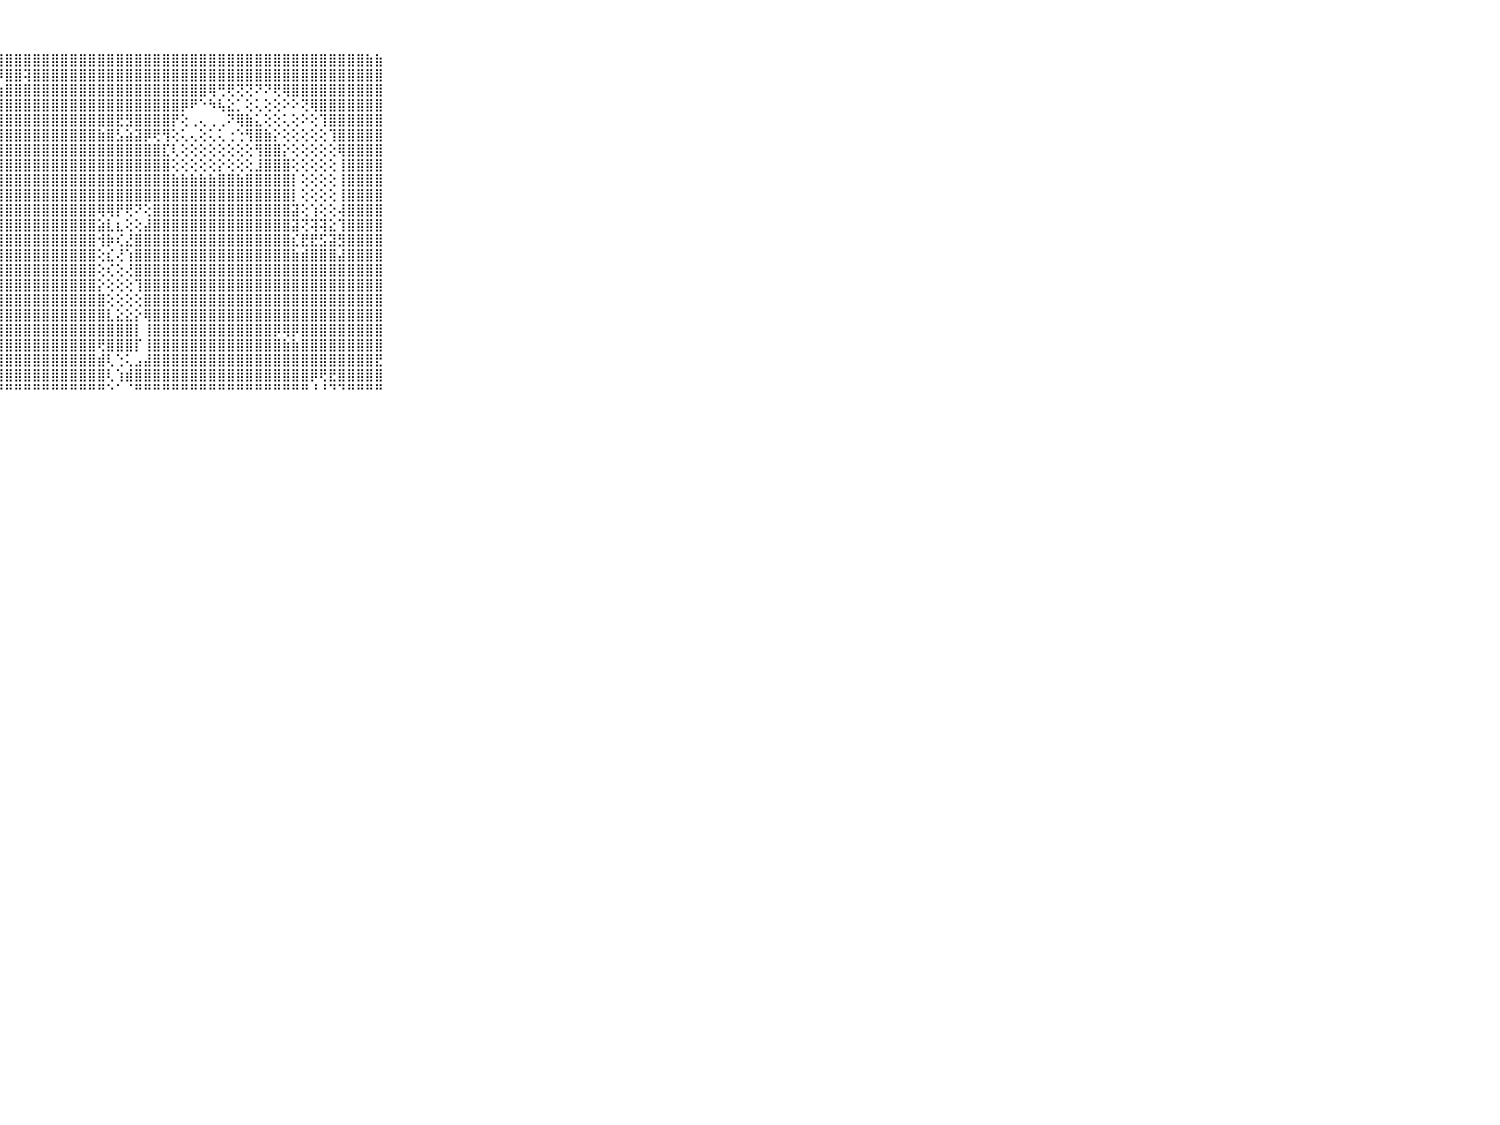

⠀⠀⠀⠀⠀⠀⠀⠀⠀⠀⠀⢜⢝⢻⣿⣿⣿⣿⣿⣿⣿⣿⣿⣿⣿⣿⣿⣿⣿⣿⣿⣿⣿⣿⣿⣿⣿⣿⣿⣿⣿⣿⣿⣿⣿⣿⣿⣿⣿⣿⣿⣿⣿⣿⣿⣿⣿⣿⣿⣿⣿⣿⣿⣿⣿⣿⣿⣷⣷⠀⠀⠀⠀⠀⠀⠀⠀⠀⠀⠀⠀
⠀⠀⠀⠀⠀⠀⠀⠀⠀⠀⠀⢑⢕⢕⢜⢝⢽⣿⣿⣿⣿⣿⣿⣿⣿⣿⣿⡿⣿⣿⢽⣿⣿⣿⣿⣿⣿⣿⣿⣿⣿⣿⣿⣿⣿⣿⣿⣿⣿⣿⣿⣿⣿⣿⣿⣿⣿⣿⣿⣿⣿⣿⣿⣿⣿⣿⣿⣿⣿⠀⠀⠀⠀⠀⠀⠀⠀⠀⠀⠀⠀
⠀⠀⠀⠀⠀⠀⠀⠀⠀⠀⠀⣿⣷⣕⢕⡕⢕⢝⣿⣿⣿⣿⣿⣿⣿⣿⣿⣷⣿⣿⣿⣿⣿⣿⣿⣿⣿⣿⣿⣿⣿⣿⣿⣿⣿⣿⣿⣿⣿⣿⢿⢛⢟⢝⢝⠝⠝⢟⢿⣿⣿⣿⣿⣿⣿⣿⣿⣿⣿⠀⠀⠀⠀⠀⠀⠀⠀⠀⠀⠀⠀
⠀⠀⠀⠀⠀⠀⠀⠀⠀⠀⠀⢕⢹⣿⣿⣵⡜⢕⢜⢻⣿⣿⣿⣿⣿⣿⣿⣿⣿⣿⣿⣿⣿⣿⣿⣿⣿⣿⣿⣿⣿⣿⣿⣿⣿⣿⣿⡿⠟⠑⠳⢧⣕⡁⢕⢅⢕⢕⠕⠕⢝⢿⣿⣿⣿⣿⣿⣿⣿⠀⠀⠀⠀⠀⠀⠀⠀⠀⠀⠀⠀
⠀⠀⠀⠀⠀⠀⠀⠀⠀⠀⠀⢕⢕⢜⢻⣿⣷⡕⢕⢕⢹⣿⣿⣿⣿⣿⣿⣿⣿⣿⣿⣿⣿⣿⣿⣿⣿⣿⣿⣿⣟⣻⣿⣿⣿⣿⡟⢕⢀⢄⢀⢀⠝⢿⣷⣅⢕⢕⢅⢕⠕⢕⢹⣿⣿⣿⣿⣿⣿⠀⠀⠀⠀⠀⠀⠀⠀⠀⠀⠀⠀
⠀⠀⠀⠀⠀⠀⠀⠀⠀⠀⠀⢕⢕⢕⢕⢻⣿⣿⣇⡕⢕⢻⣿⣿⣿⣿⣿⣿⣿⣿⣿⣿⣿⣿⣿⣿⣿⣿⣷⣿⣣⣵⣽⡿⢟⢻⢕⢅⢄⢕⢅⢅⢐⢑⢻⣿⣷⡕⢕⢕⢕⢕⢕⢹⣿⣿⣿⣿⣿⠀⠀⠀⠀⠀⠀⠀⠀⠀⠀⠀⠀
⠀⠀⠀⠀⠀⠀⠀⠀⠀⠀⠀⣕⣕⡕⢕⢜⣿⣿⣿⡗⢕⢸⣿⣿⣿⣿⣿⣿⣿⣿⣿⣿⣿⣿⣿⣿⣿⣿⣿⣿⣿⣿⣿⣿⣿⣏⢇⢕⢕⢕⢕⢕⢕⢕⢕⢻⣿⣿⡕⢕⢕⢕⢕⢕⢿⣿⣿⣿⣿⠀⠀⠀⠀⠀⠀⠀⠀⠀⠀⠀⠀
⠀⠀⠀⠀⠀⠀⠀⠀⠀⠀⠀⣿⣿⣿⣿⣾⣿⣿⣿⣇⢕⢕⢿⣿⣿⣿⣿⣿⣿⣿⣿⣿⣿⣿⣿⣿⣿⣿⣿⣿⣿⣿⣿⣿⣿⣿⢕⢕⢕⢕⢕⡕⢕⢕⢕⣸⣿⣿⣿⢕⢕⢕⢕⢕⢸⣿⣿⣿⣿⠀⠀⠀⠀⠀⠀⠀⠀⠀⠀⠀⠀
⠀⠀⠀⠀⠀⠀⠀⠀⠀⠀⠀⣿⣿⣿⣿⣿⣿⣿⣿⡗⢇⢕⢸⣿⣿⣿⣿⣿⣿⣿⣿⣿⣿⣿⣿⣿⣿⣿⣿⣿⣿⣿⣿⣿⣿⣿⣷⣷⣷⣷⣷⣿⣿⣷⣿⣿⣿⣿⣿⡇⢕⢕⢕⢕⢸⣿⣿⣿⣿⠀⠀⠀⠀⠀⠀⠀⠀⠀⠀⠀⠀
⠀⠀⠀⠀⠀⠀⠀⠀⠀⠀⠀⣿⣿⣿⣿⣿⣿⣿⣿⡯⢕⢕⢸⣿⣿⣿⣿⣿⣿⣿⣿⣿⣿⣿⣿⣿⣿⣿⣿⣿⣿⣿⣿⣿⣿⣿⣿⣿⣿⣿⣿⣿⣿⣿⣿⣿⣿⣿⣿⡇⢕⢕⢕⢕⢸⣿⣿⣿⣿⠀⠀⠀⠀⠀⠀⠀⠀⠀⠀⠀⠀
⠀⠀⠀⠀⠀⠀⠀⠀⠀⠀⠀⣿⣿⣿⣿⣿⣿⣿⣿⣯⣕⢕⢸⣿⣿⣿⣿⣿⣿⣿⣿⣿⣿⣿⣿⣿⣿⣿⢿⢿⡟⢟⠝⢕⣿⣿⣿⣿⣿⣿⣿⣿⣿⣿⣿⣿⣿⣿⣿⣽⢕⢱⢕⢕⢼⣿⣿⣿⣿⠀⠀⠀⠀⠀⠀⠀⠀⠀⠀⠀⠀
⠀⠀⠀⠀⠀⠀⠀⠀⠀⠀⠀⣿⣿⣿⣿⣿⣿⣿⣿⣟⢗⢇⣼⣿⣿⣿⣿⣿⣿⣿⣿⣿⣿⣿⣿⣿⣿⣿⣵⣇⣆⢕⢕⣼⣿⣿⣿⣿⣿⣿⣿⣿⣿⣿⣿⣿⣿⣿⣿⣽⢝⢽⢽⣕⢹⣿⣿⣿⣿⠀⠀⠀⠀⠀⠀⠀⠀⠀⠀⠀⠀
⠀⠀⠀⠀⠀⠀⠀⠀⠀⠀⠀⣿⣿⣿⣿⣿⣿⣿⣿⣿⢕⢱⢼⣿⣿⣿⣿⣿⣿⣿⣿⣿⣿⣿⣿⣿⣿⣿⢺⡷⢎⣜⣿⣿⣿⣿⣿⣿⣿⣿⣿⣿⣿⣿⣿⣿⣿⣿⣿⣎⣟⣟⣫⣽⣻⣿⣿⣿⣿⠀⠀⠀⠀⠀⠀⠀⠀⠀⠀⠀⠀
⠀⠀⠀⠀⠀⠀⠀⠀⠀⠀⠀⣿⣿⣿⣿⣿⣿⣿⣿⡏⢕⢕⣿⣿⣿⣿⣿⣿⣿⣿⣿⣿⣿⣿⣿⣿⣿⣿⢕⣎⢜⢱⣿⣿⣿⣿⣿⣿⣿⣿⣿⣿⣿⣿⣿⣿⣿⣿⣿⣷⣾⣿⣿⣿⣼⣿⣿⣿⣿⠀⠀⠀⠀⠀⠀⠀⠀⠀⠀⠀⠀
⠀⠀⠀⠀⠀⠀⠀⠀⠀⠀⠀⣿⣿⣿⣿⣿⣿⣿⣟⡇⢕⢱⣿⣿⣿⣿⣿⣿⣿⣿⣿⣿⣿⣿⣿⣿⣿⣿⢕⢎⢕⢜⣿⣿⣿⣿⣿⣿⣿⣿⣿⣿⣿⣿⣿⣿⣿⣿⣿⣿⣿⣿⣿⣿⣿⣿⣿⣿⣿⠀⠀⠀⠀⠀⠀⠀⠀⠀⠀⠀⠀
⠀⠀⠀⠀⠀⠀⠀⠀⠀⠀⠀⣿⣿⣿⣿⣿⣿⣿⣷⢇⢕⢕⣿⣿⣿⣿⣿⣿⣿⣿⣿⣿⣿⣿⣿⣿⣿⣿⡕⢕⢕⢕⢹⣿⣿⣿⣿⣿⣿⣿⣿⣿⣿⣿⣿⣿⣿⣿⣿⣿⣿⣿⣿⣿⣿⣿⣿⣿⣿⠀⠀⠀⠀⠀⠀⠀⠀⠀⠀⠀⠀
⠀⠀⠀⠀⠀⠀⠀⠀⠀⠀⠀⣿⣿⣿⣿⣿⣿⣿⡟⡕⢕⢕⣿⣿⣿⣿⣿⣿⣿⣿⣿⣿⣿⣿⣿⣿⣿⣿⣿⢕⢕⢕⢕⣿⣿⣿⣿⣿⣿⣿⣿⣿⣿⣿⣿⣿⣿⣿⣿⣿⣿⣿⣿⣿⣿⣿⣿⣿⣿⠀⠀⠀⠀⠀⠀⠀⠀⠀⠀⠀⠀
⠀⠀⠀⠀⠀⠀⠀⠀⠀⠀⠀⣿⣿⣿⣿⣿⣿⣿⣷⡇⢕⢕⣿⣿⣿⣿⣿⣿⣿⣿⣿⣿⣿⣿⣿⣿⣿⣿⣿⣇⣕⣕⡕⢿⣿⣿⣿⣿⣿⣿⣿⣿⣿⣿⣿⣿⣿⣿⣿⣿⣿⣿⣿⣿⣿⣿⣿⣿⣿⠀⠀⠀⠀⠀⠀⠀⠀⠀⠀⠀⠀
⠀⠀⠀⠀⠀⠀⠀⠀⠀⠀⠀⣿⣿⣿⣿⣿⣿⣿⡿⡯⢕⢱⣿⣿⣿⣿⣿⣿⣿⣿⣿⣿⣿⣿⣿⣿⣿⣿⣿⣿⣿⣿⡇⢸⣿⣿⣿⣿⣿⣿⣿⣿⣿⣿⣿⣿⣿⡿⢿⡿⣿⣿⣿⣿⣿⣿⣿⣿⣿⠀⠀⠀⠀⠀⠀⠀⠀⠀⠀⠀⠀
⠀⠀⠀⠀⠀⠀⠀⠀⠀⠀⠀⣿⣿⣿⣿⣿⣿⣿⣿⣇⢕⢸⣿⣿⣿⣿⣿⣿⣿⣿⣿⣿⣿⣿⣿⣿⣿⣿⢟⣿⣿⣿⡏⢸⣿⣿⣿⣿⣿⣿⣿⣿⣿⣿⣿⣿⣿⣿⣷⣷⣿⣿⣿⣿⣿⣿⣿⣿⣿⠀⠀⠀⠀⠀⠀⠀⠀⠀⠀⠀⠀
⠀⠀⠀⠀⠀⠀⠀⠀⠀⠀⠀⣿⣿⣿⣿⣿⣿⣿⣿⢽⢕⢜⣿⣿⣿⣿⣿⣿⣿⣿⣿⣿⣿⣿⣿⣿⣿⣿⣾⢇⢑⢅⣠⣼⣿⣿⣿⣿⣿⣿⣿⣿⣿⣿⣿⣿⣿⣿⣿⣿⣿⣿⣿⣿⣿⣿⣿⣿⣟⠀⠀⠀⠀⠀⠀⠀⠀⠀⠀⠀⠀
⠀⠀⠀⠀⠀⠀⠀⠀⠀⠀⠀⣿⣿⣿⣿⣿⣿⣿⢏⢕⢕⢜⣿⣿⣿⣿⣿⣿⣿⣿⣿⣿⣿⣿⣿⣿⣿⣿⣿⢇⢱⣾⣿⣿⣿⣿⣿⣿⣿⣿⣿⣿⣿⣿⣿⣿⣿⣿⣿⣿⣿⡿⢟⣟⣿⣿⣿⣿⣿⠀⠀⠀⠀⠀⠀⠀⠀⠀⠀⠀⠀
⠀⠀⠀⠀⠀⠀⠀⠀⠀⠀⠀⠛⠛⠛⠛⠛⠛⠃⠑⠑⠑⠑⠛⠛⠛⠛⠛⠛⠛⠛⠛⠛⠛⠛⠛⠛⠛⠛⠛⠑⠁⠈⠛⠛⠛⠛⠛⠛⠛⠛⠛⠛⠛⠛⠛⠛⠛⠛⠛⠛⠛⠘⠘⠙⠙⠛⠛⠛⠛⠀⠀⠀⠀⠀⠀⠀⠀⠀⠀⠀⠀